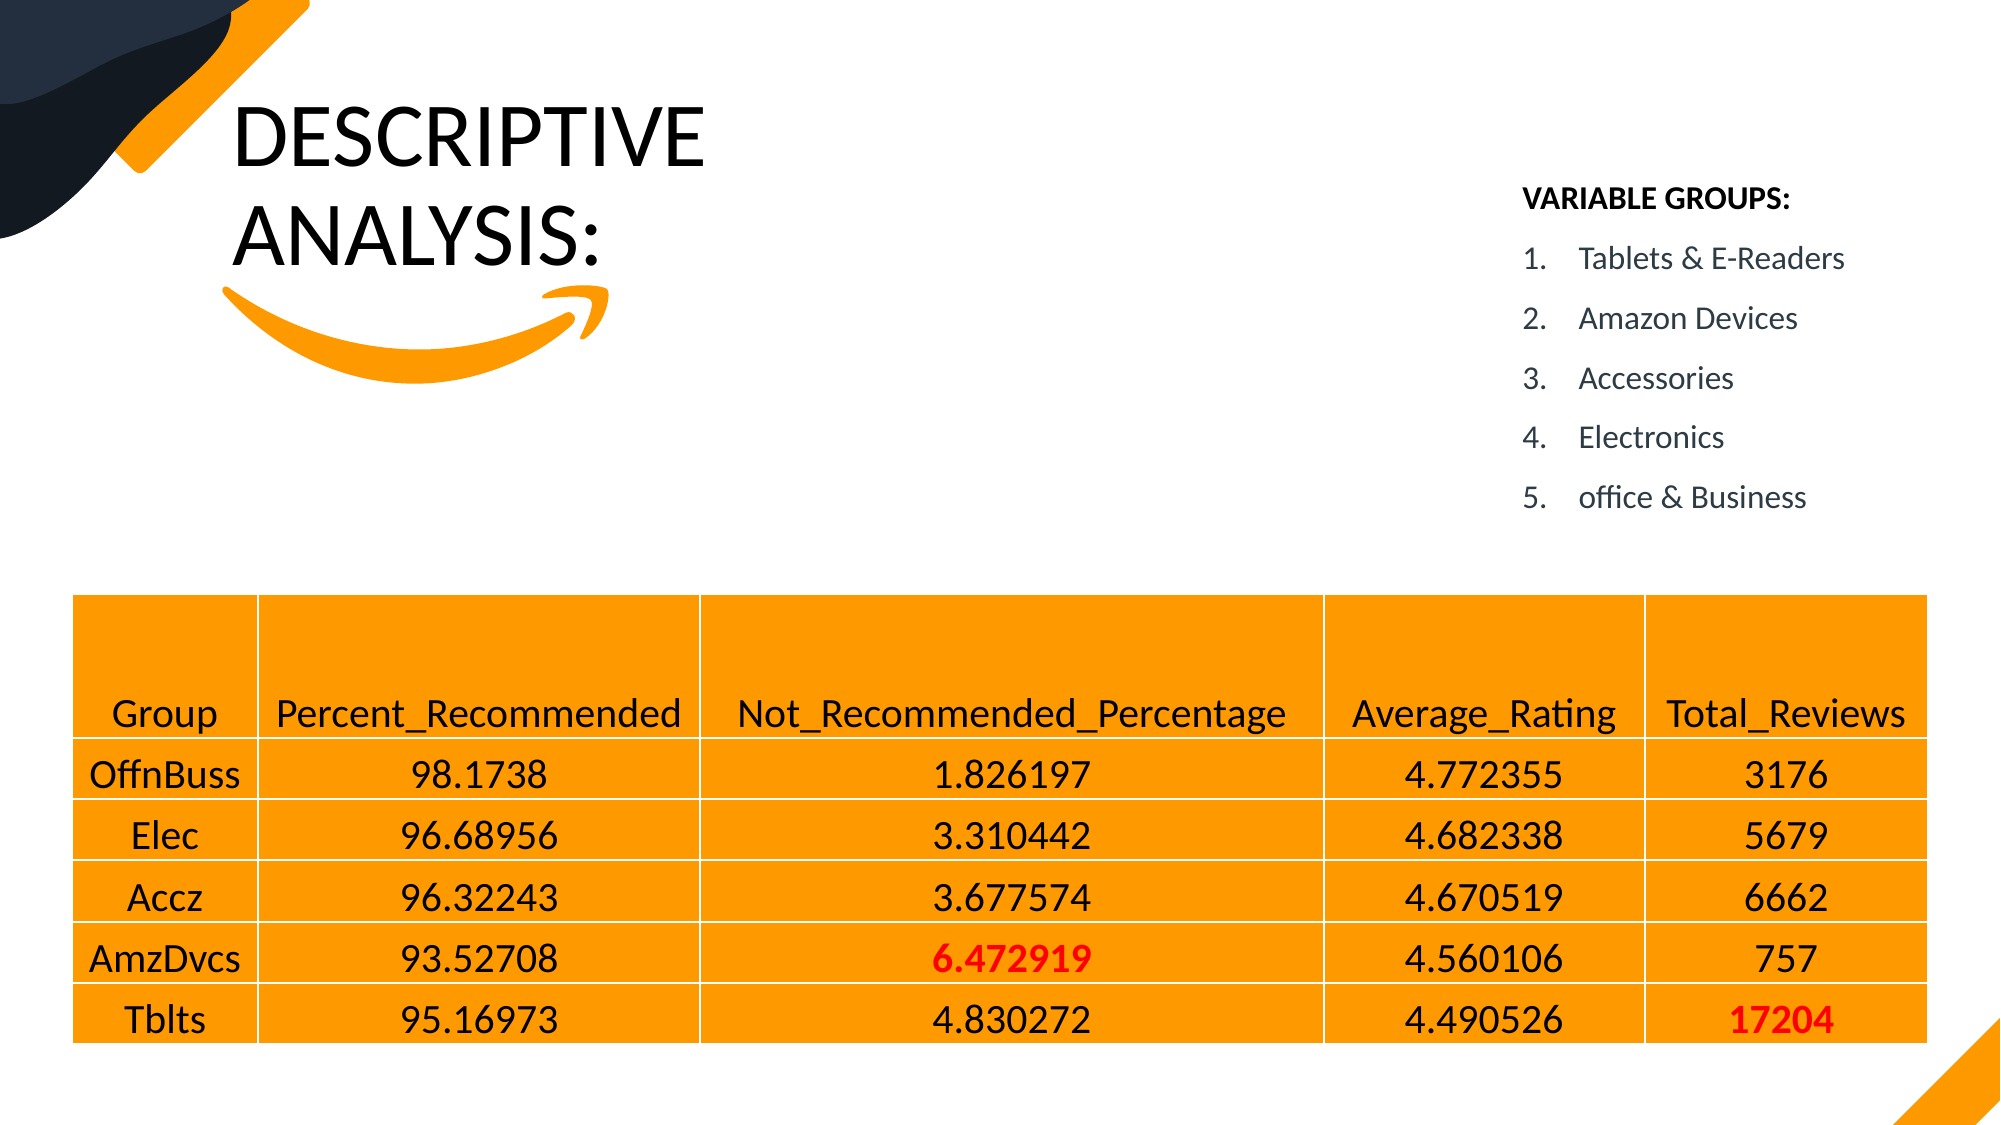

DESCRIPTIVE ANALYSIS:
VARIABLE GROUPS:
Tablets & E-Readers
Amazon Devices
Accessories
Electronics
office & Business

| Group | Percent\_Recommended | Not\_Recommended\_Percentage | Average\_Rating | Total\_Reviews |
| --- | --- | --- | --- | --- |
| OffnBuss | 98.1738 | 1.826197 | 4.772355 | 3176 |
| Elec | 96.68956 | 3.310442 | 4.682338 | 5679 |
| Accz | 96.32243 | 3.677574 | 4.670519 | 6662 |
| AmzDvcs | 93.52708 | 6.472919 | 4.560106 | 757 |
| Tblts | 95.16973 | 4.830272 | 4.490526 | 17204 |
JEFF BEZOS
Founder